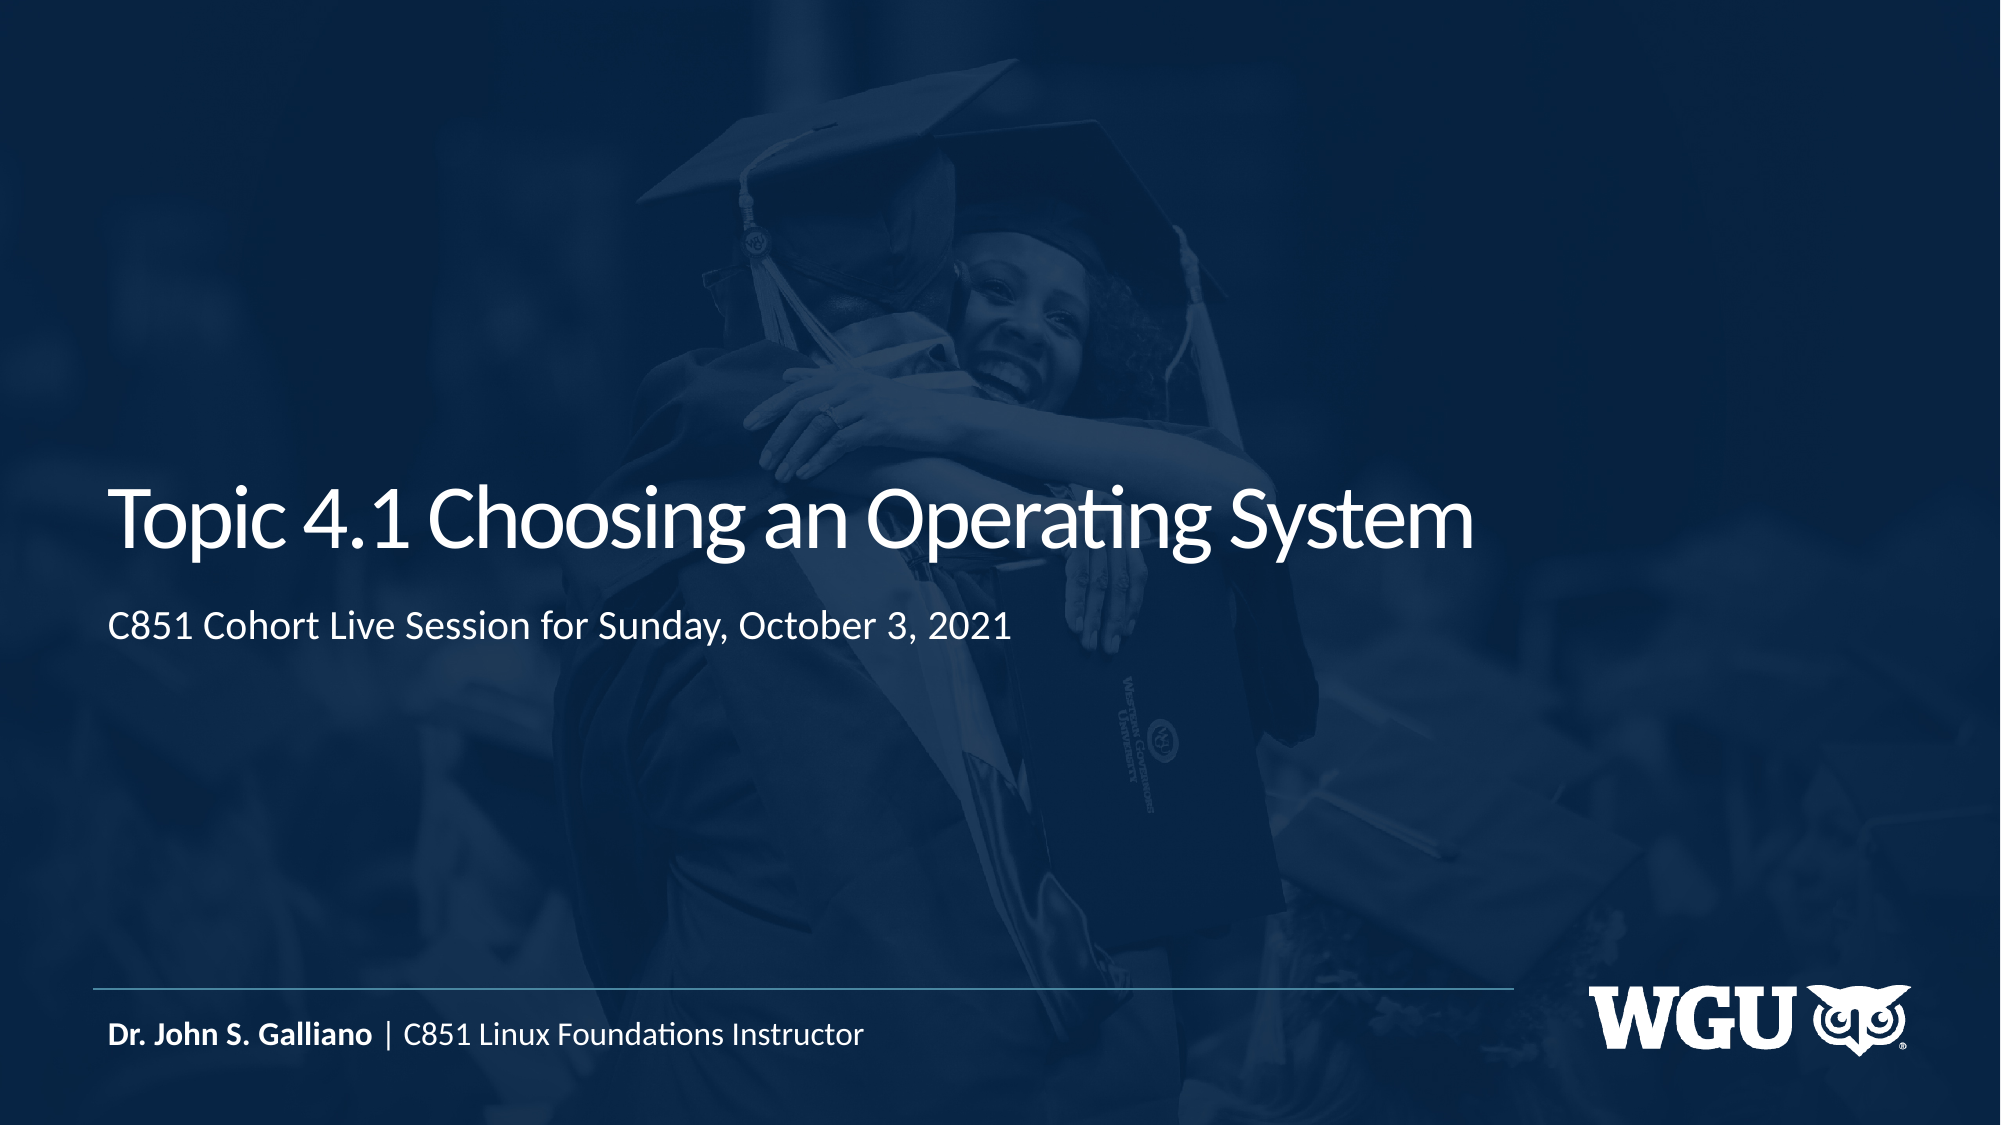

# Topic 4.1 Choosing an Operating System
C851 Cohort Live Session for Sunday, October 3, 2021
Dr. John S. Galliano | C851 Linux Foundations Instructor